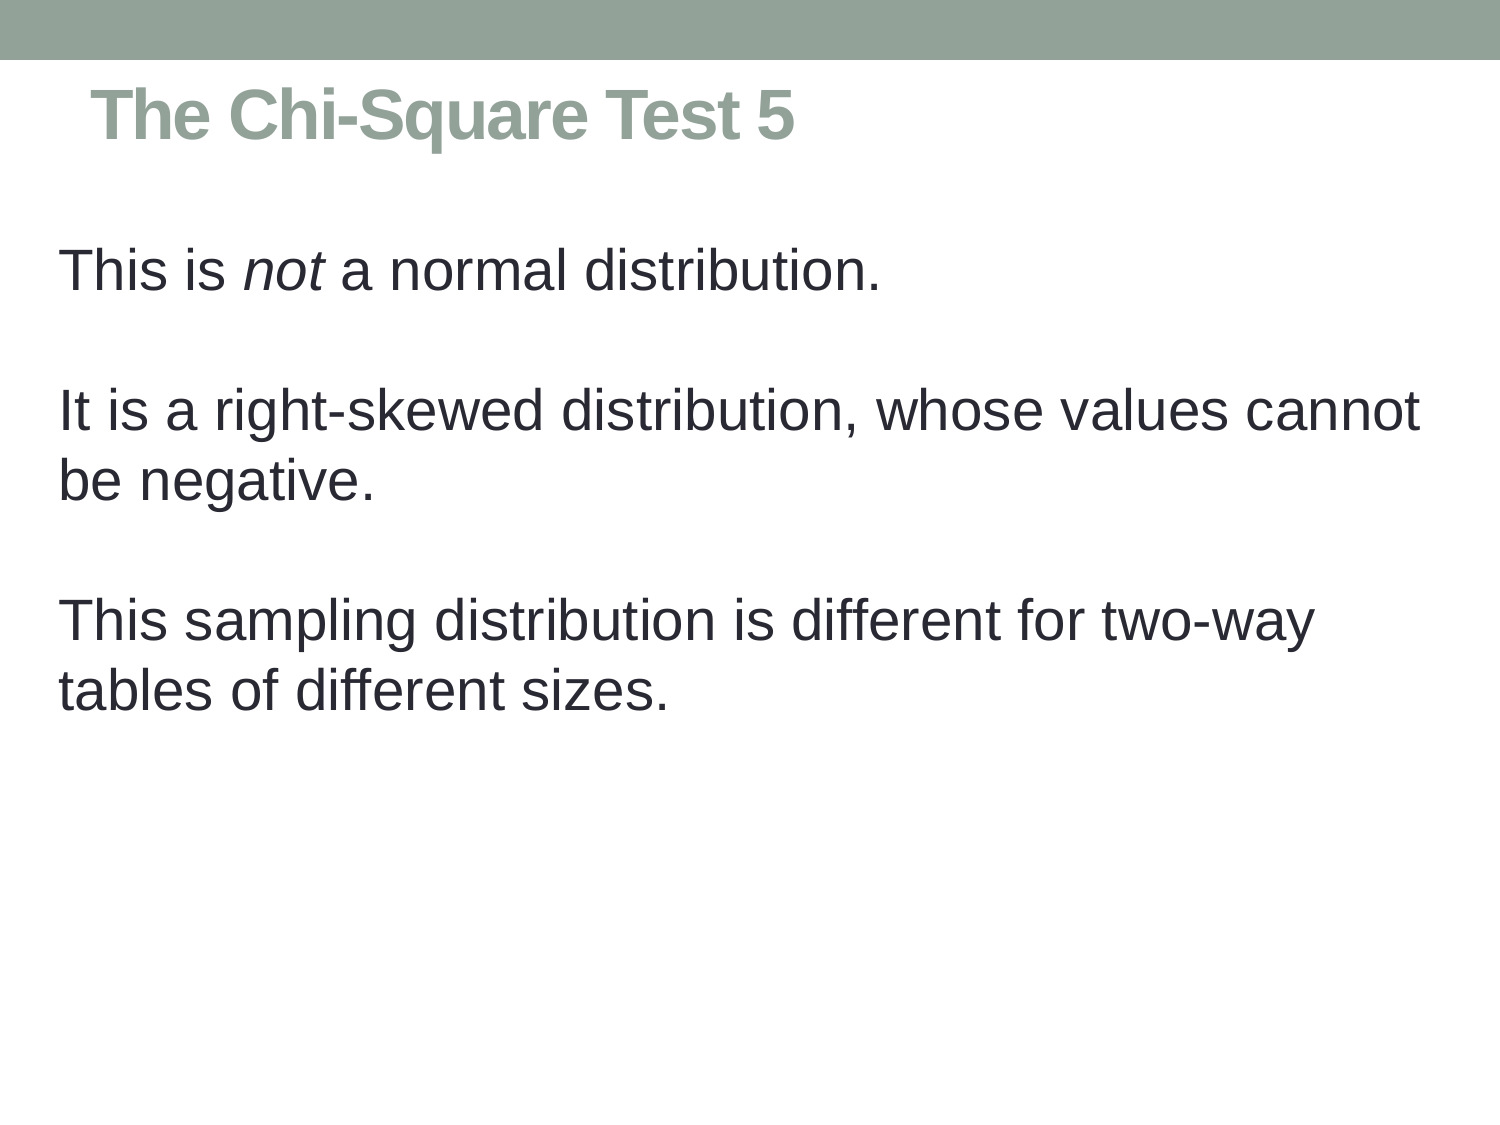

# The Chi-Square Test 5
This is not a normal distribution.

It is a right-skewed distribution, whose values cannot be negative.

This sampling distribution is different for two-way
tables of different sizes.